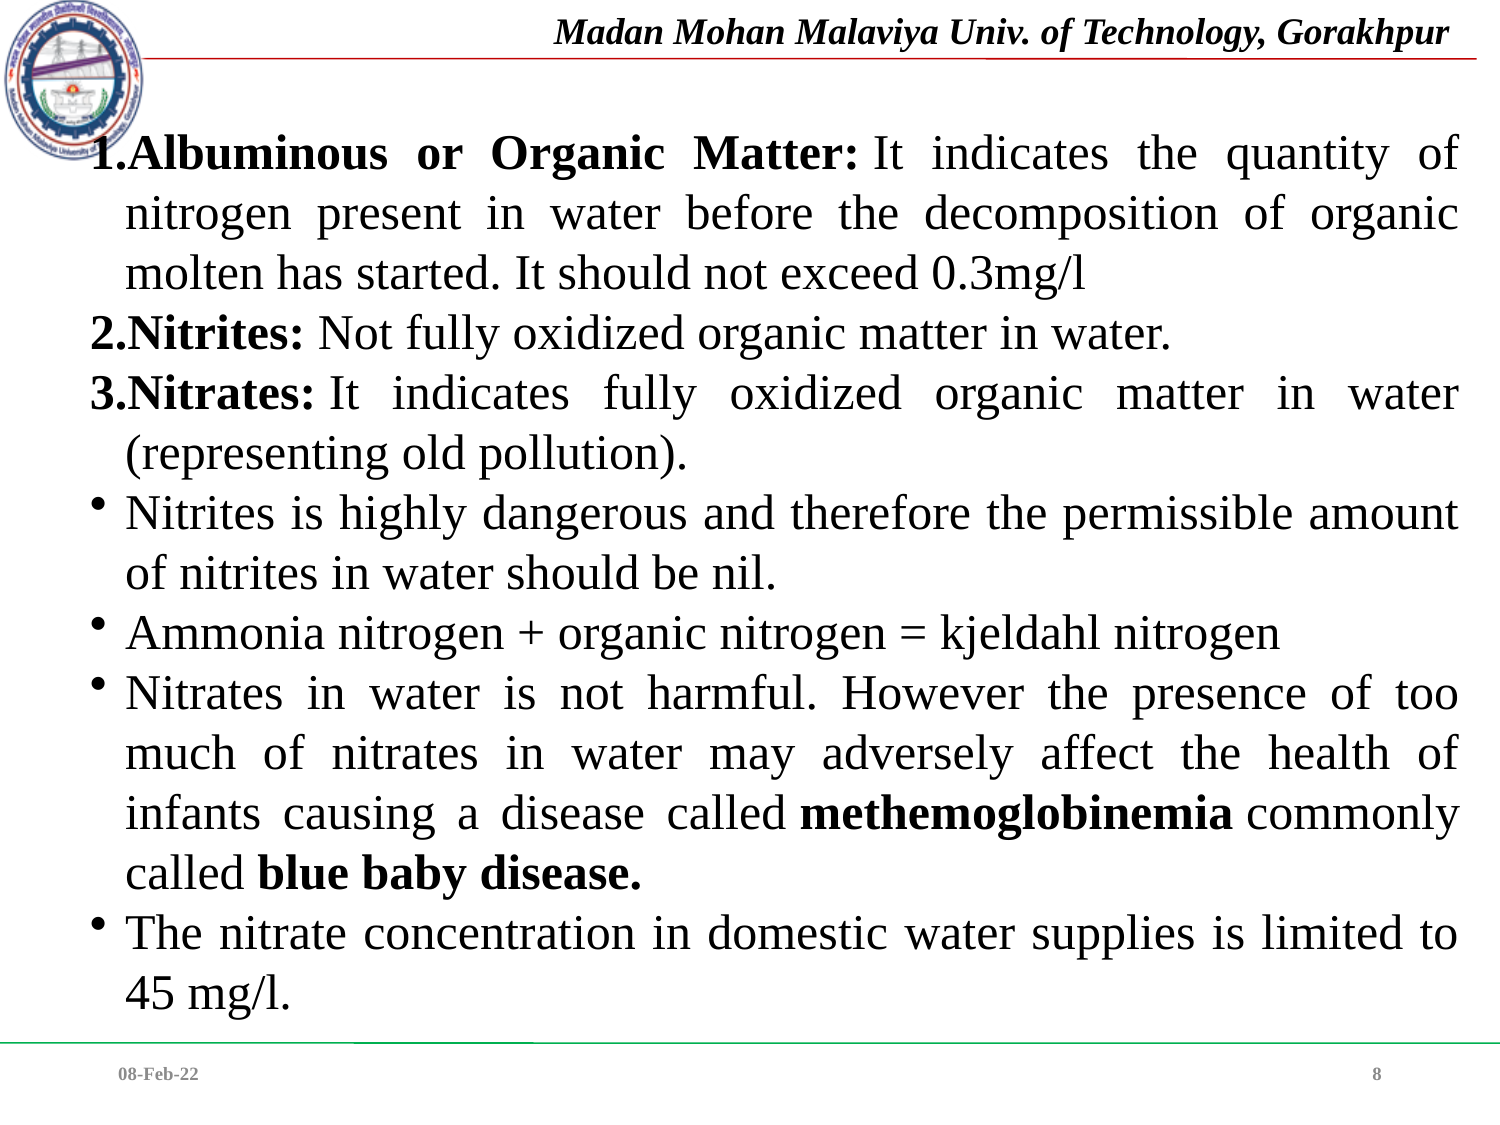

Albuminous or Organic Matter: It indicates the quantity of nitrogen present in water before the decomposition of organic molten has started. It should not exceed 0.3mg/l
Nitrites: Not fully oxidized organic matter in water.
Nitrates: It indicates fully oxidized organic matter in water (representing old pollution).
Nitrites is highly dangerous and therefore the permissible amount of nitrites in water should be nil.
Ammonia nitrogen + organic nitrogen = kjeldahl nitrogen
Nitrates in water is not harmful. However the presence of too much of nitrates in water may adversely affect the health of infants causing a disease called methemoglobinemia commonly called blue baby disease.
The nitrate concentration in domestic water supplies is limited to 45 mg/l.

08-Feb-22

8